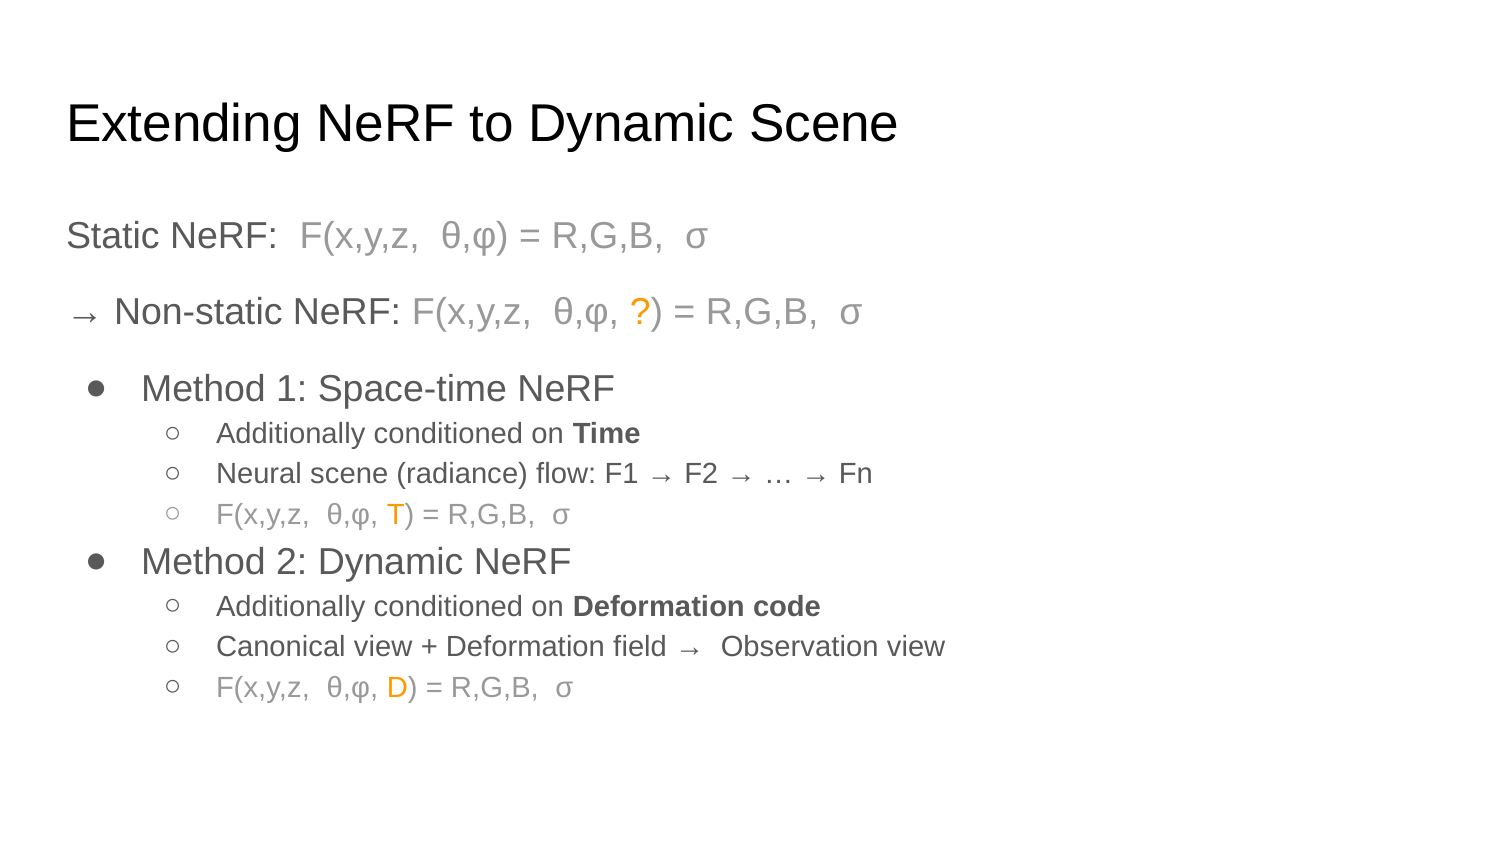

# Extending NeRF to Dynamic Scene
Static NeRF:  F(x,y,z,  θ,φ) = R,G,B,  σ
→ Non-static NeRF: F(x,y,z,  θ,φ, ?) = R,G,B,  σ
Method 1: Space-time NeRF
Additionally conditioned on Time
Neural scene (radiance) flow: F1 → F2 → … → Fn
F(x,y,z,  θ,φ, T) = R,G,B,  σ
Method 2: Dynamic NeRF
Additionally conditioned on Deformation code
Canonical view + Deformation field →  Observation view
F(x,y,z,  θ,φ, D) = R,G,B,  σ